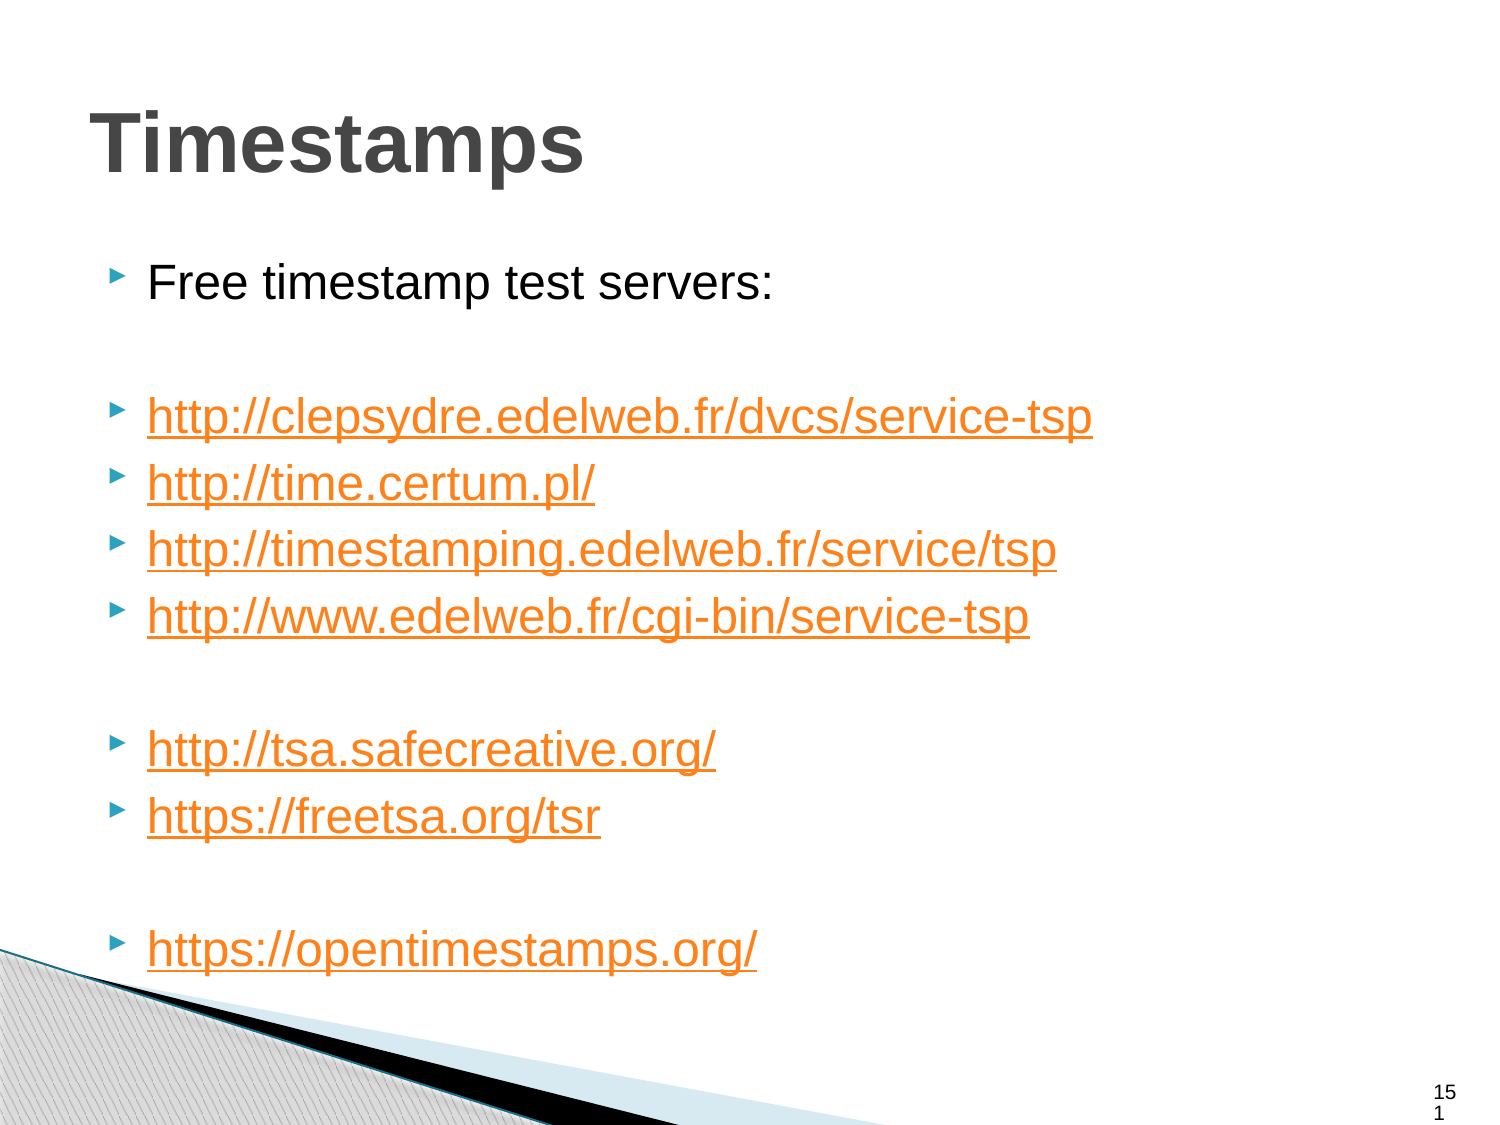

# Timestamps
Free timestamp test servers:

http://clepsydre.edelweb.fr/dvcs/service-tsp
http://time.certum.pl/
http://timestamping.edelweb.fr/service/tsp
http://www.edelweb.fr/cgi-bin/service-tsp

http://tsa.safecreative.org/
https://freetsa.org/tsr

https://opentimestamps.org/

151